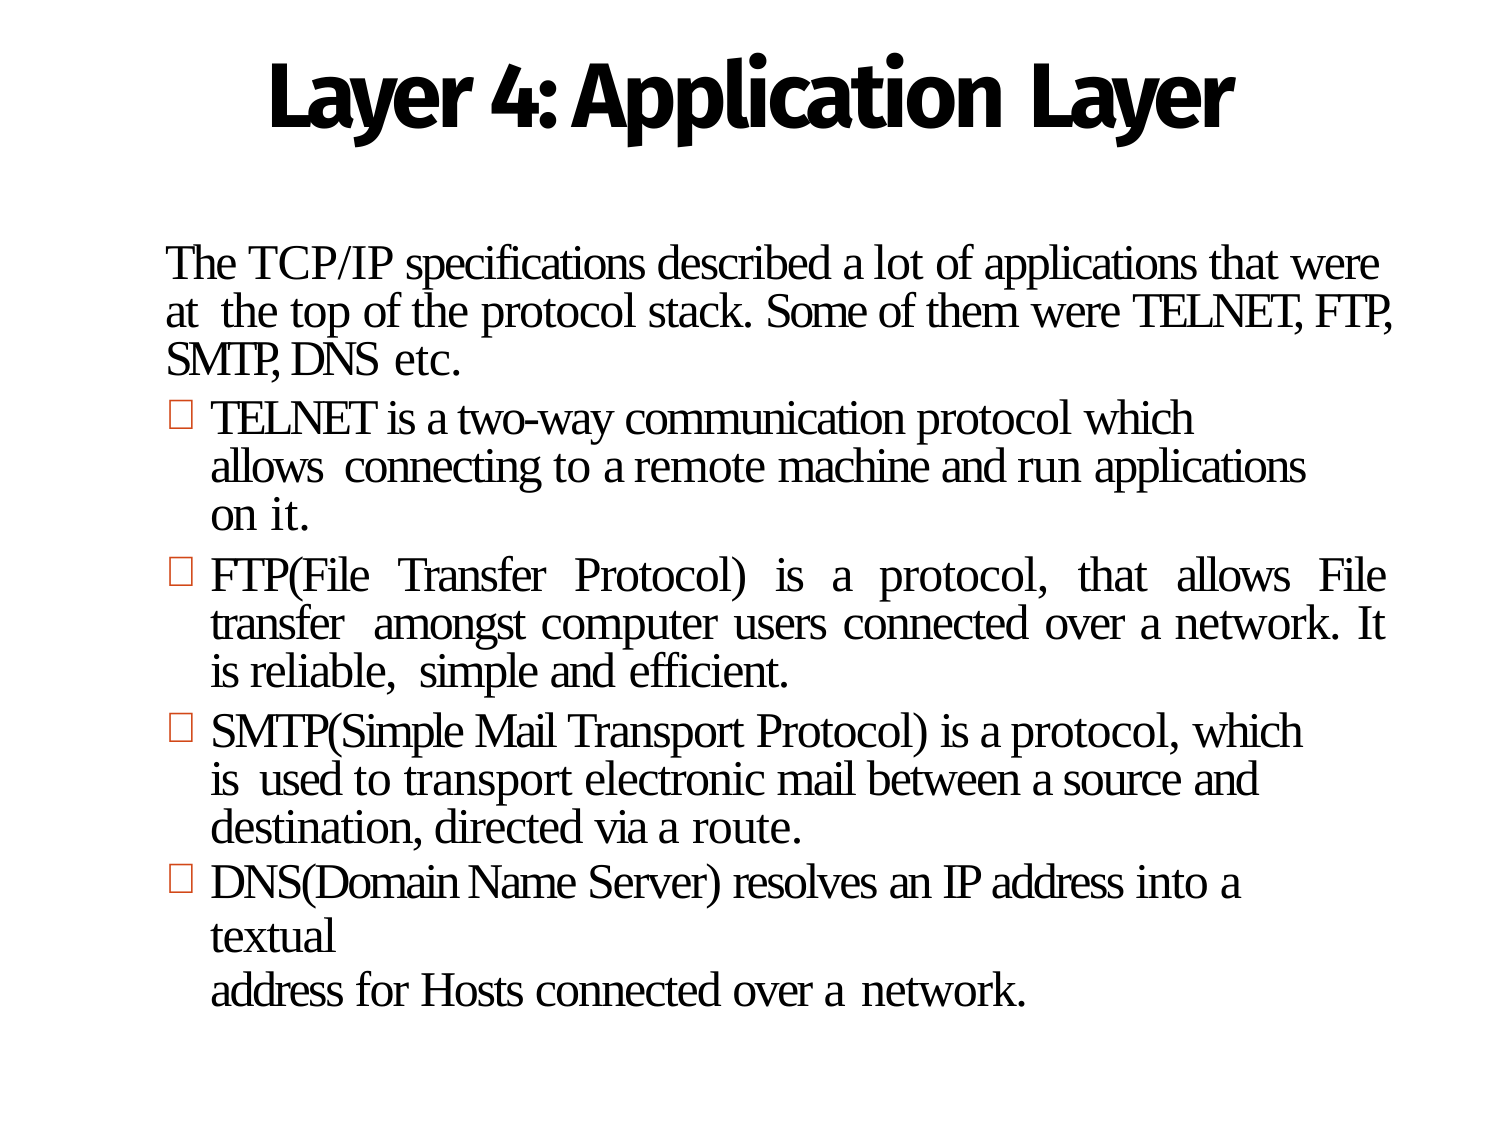

# Layer 4: Application Layer
The TCP/IP specifications described a lot of applications that were at  the top of the protocol stack. Some of them were TELNET, FTP,  SMTP, DNS etc.
TELNET is a two-way communication protocol which allows  connecting to a remote machine and run applications on it.
FTP(File Transfer Protocol) is a protocol, that allows File transfer  amongst computer users connected over a network. It is reliable,  simple and efficient.
SMTP(Simple Mail Transport Protocol) is a protocol, which is  used to transport electronic mail between a source and  destination, directed via a route.
DNS(Domain Name Server) resolves an IP address into a textual
address for Hosts connected over a network.